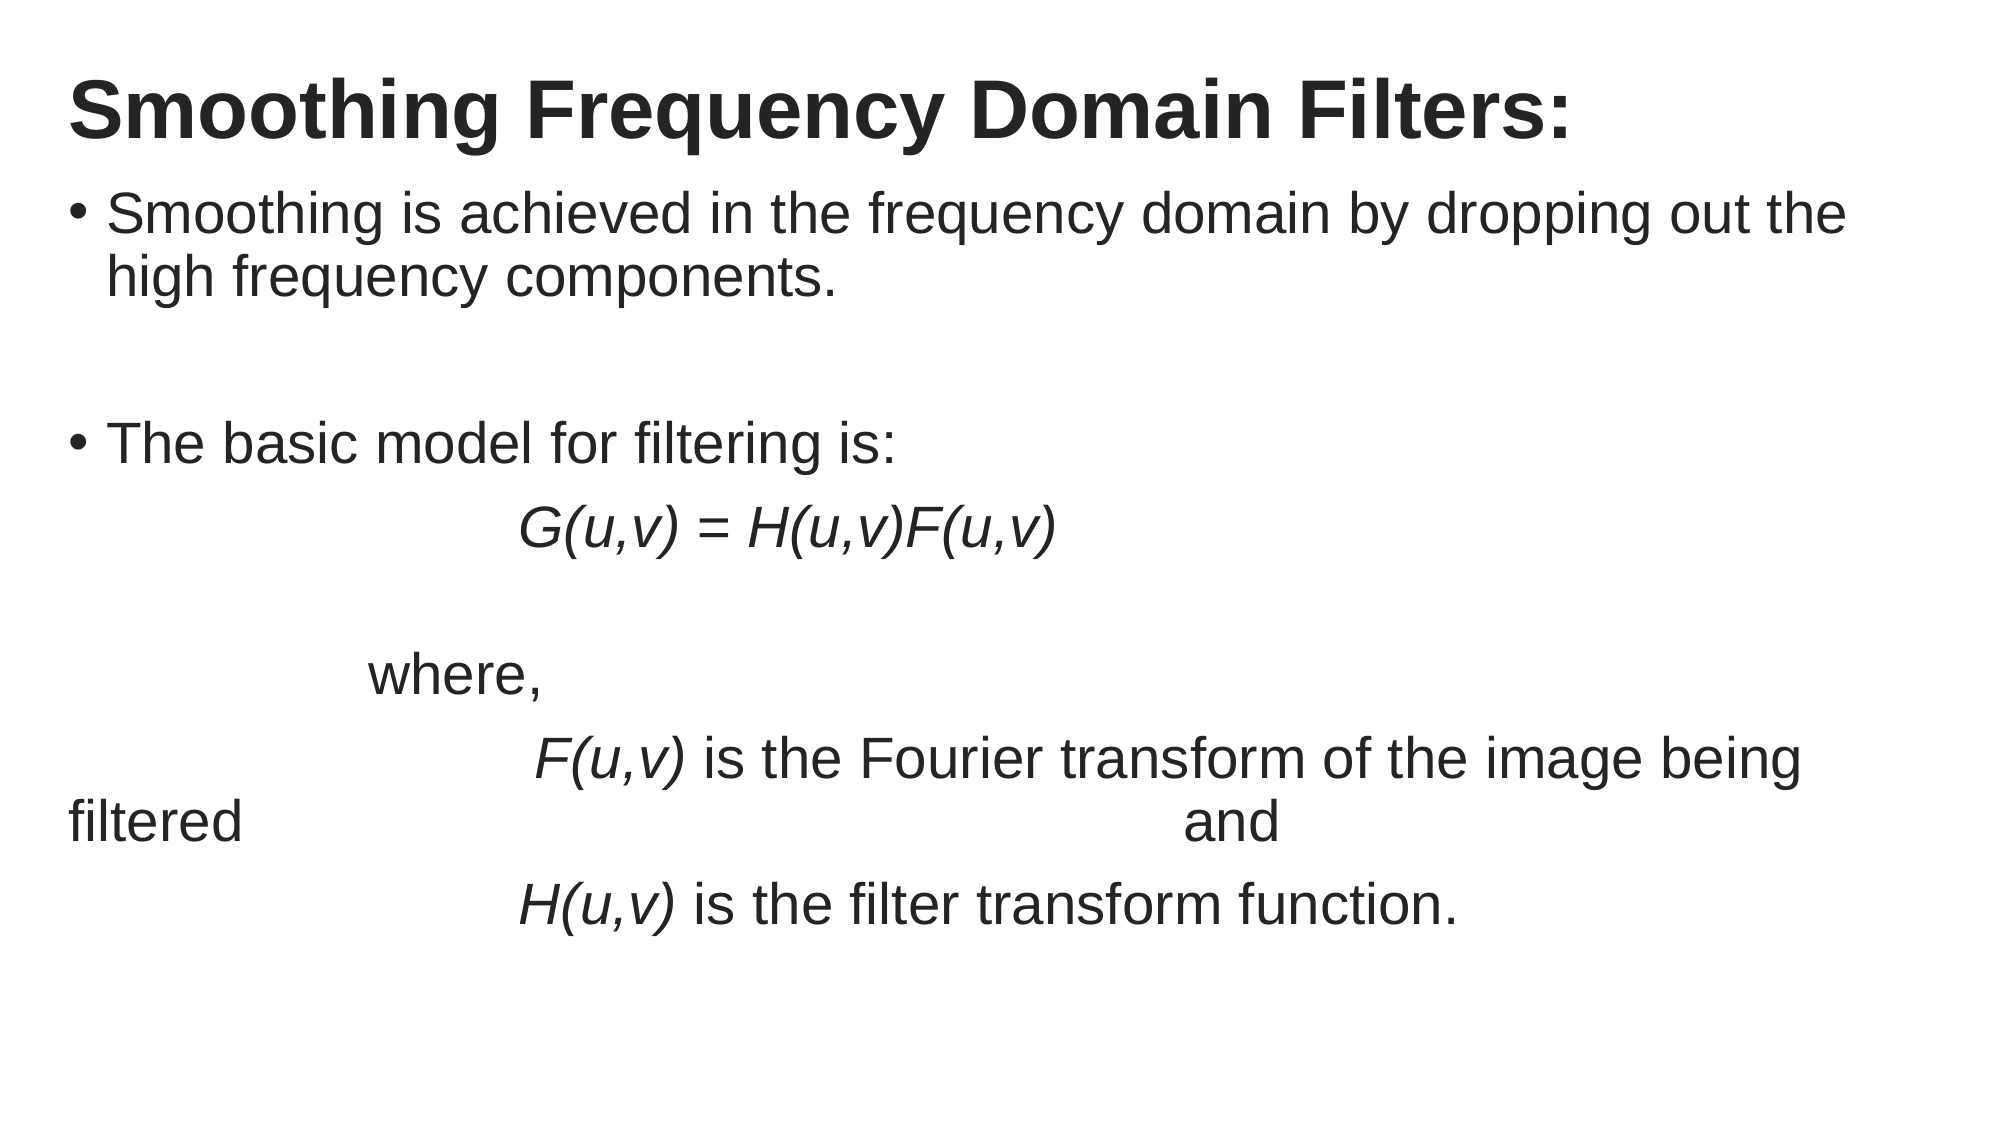

# Smoothing Frequency Domain Filters:
Smoothing is achieved in the frequency domain by dropping out the high frequency components.

The basic model for filtering is:
			G(u,v) = H(u,v)F(u,v)
		where,
			 F(u,v) is the Fourier transform of the image being filtered 						    and
			H(u,v) is the filter transform function.